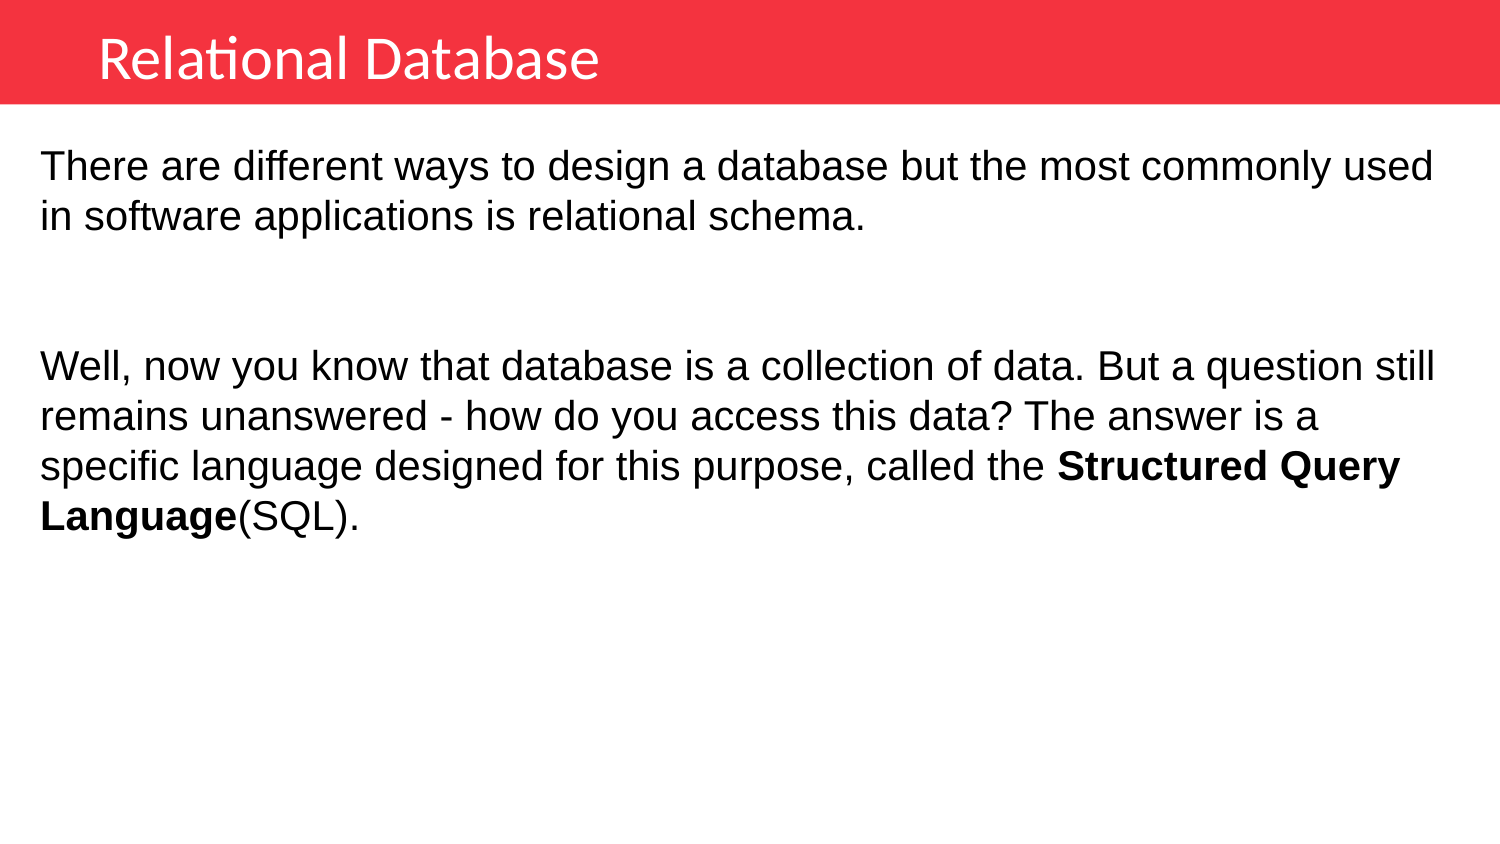

Relational Database

There are different ways to design a database but the most commonly used in software applications is relational schema.

Well, now you know that database is a collection of data. But a question still remains unanswered - how do you access this data? The answer is a specific language designed for this purpose, called the Structured Query Language(SQL).